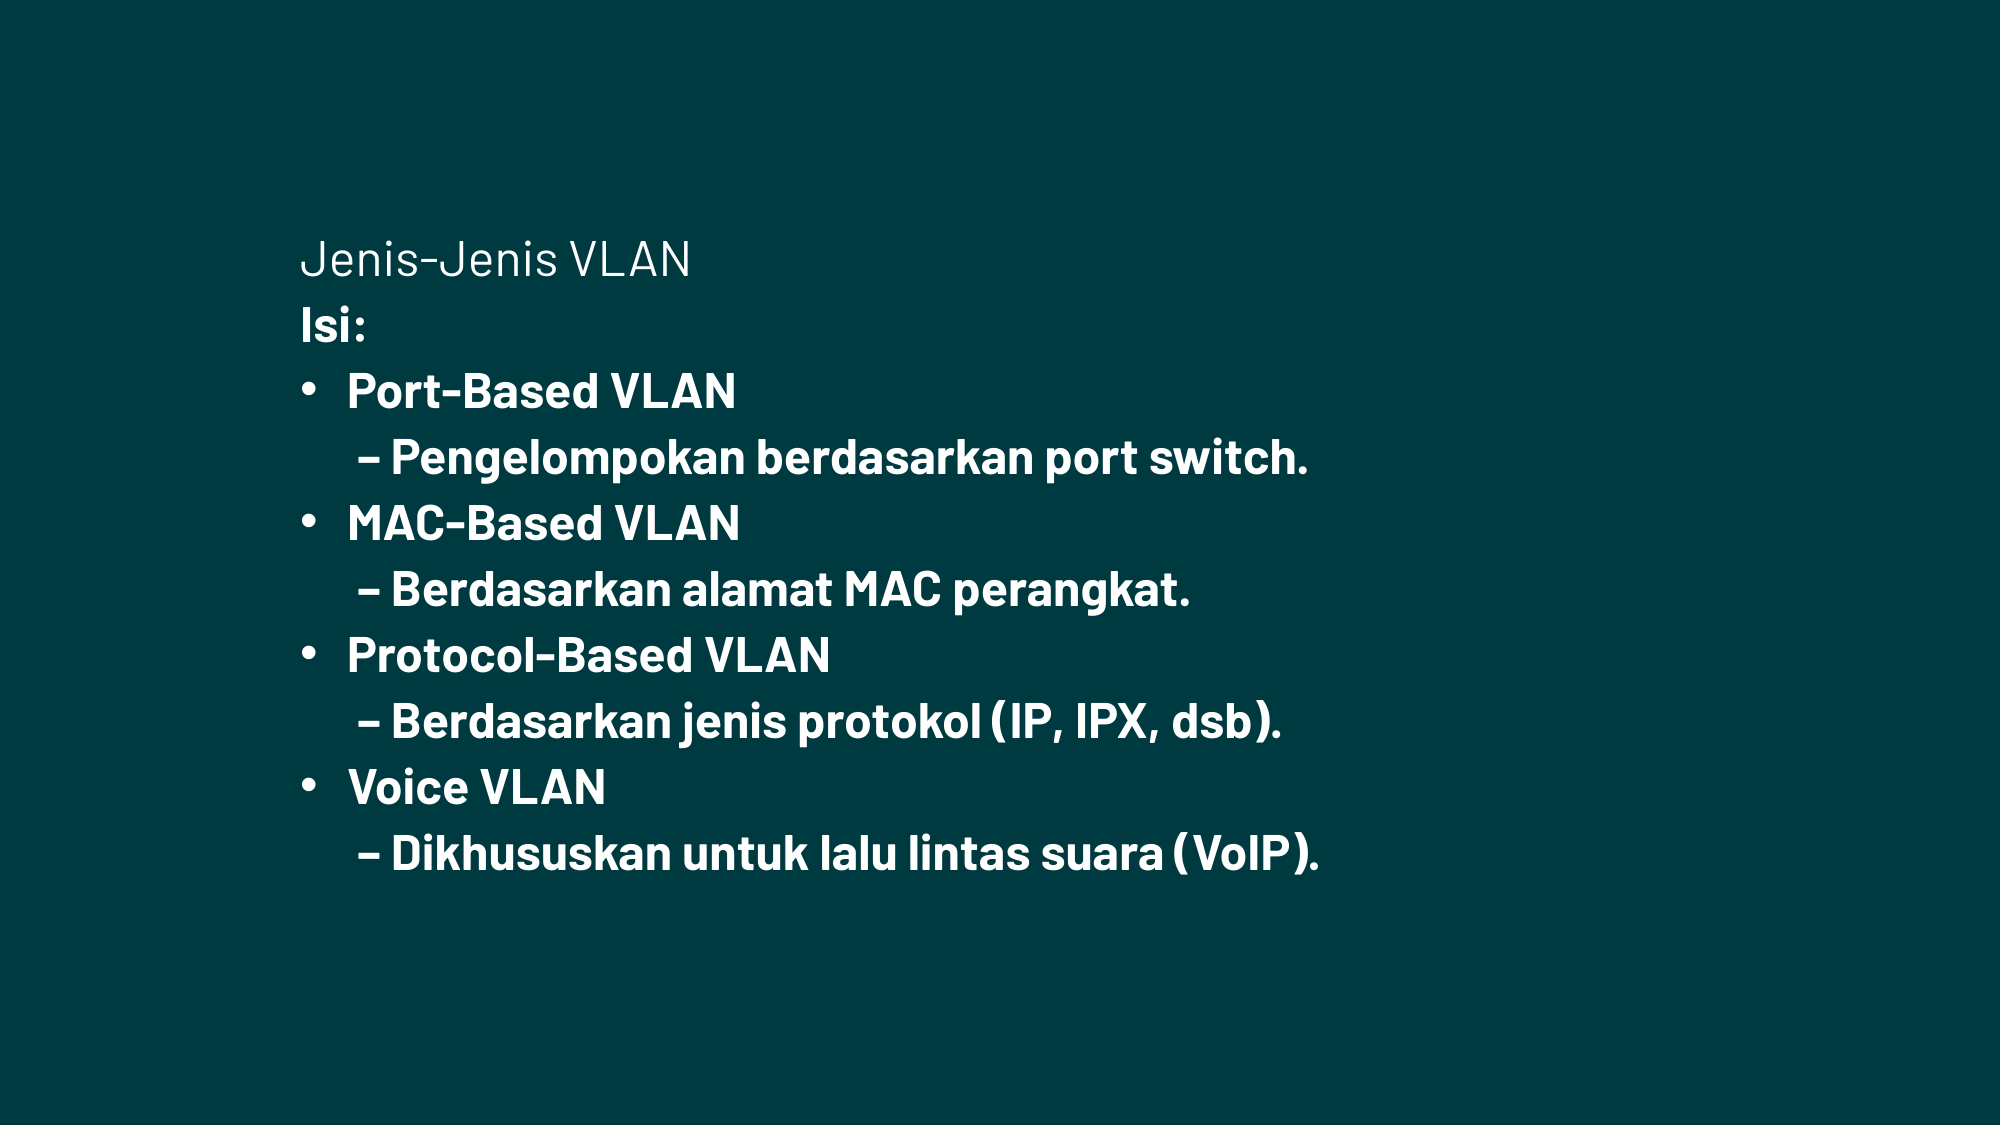

# Jenis-Jenis VLAN
Isi:
Port-Based VLAN
 – Pengelompokan berdasarkan port switch.
MAC-Based VLAN
 – Berdasarkan alamat MAC perangkat.
Protocol-Based VLAN
 – Berdasarkan jenis protokol (IP, IPX, dsb).
Voice VLAN
 – Dikhususkan untuk lalu lintas suara (VoIP).